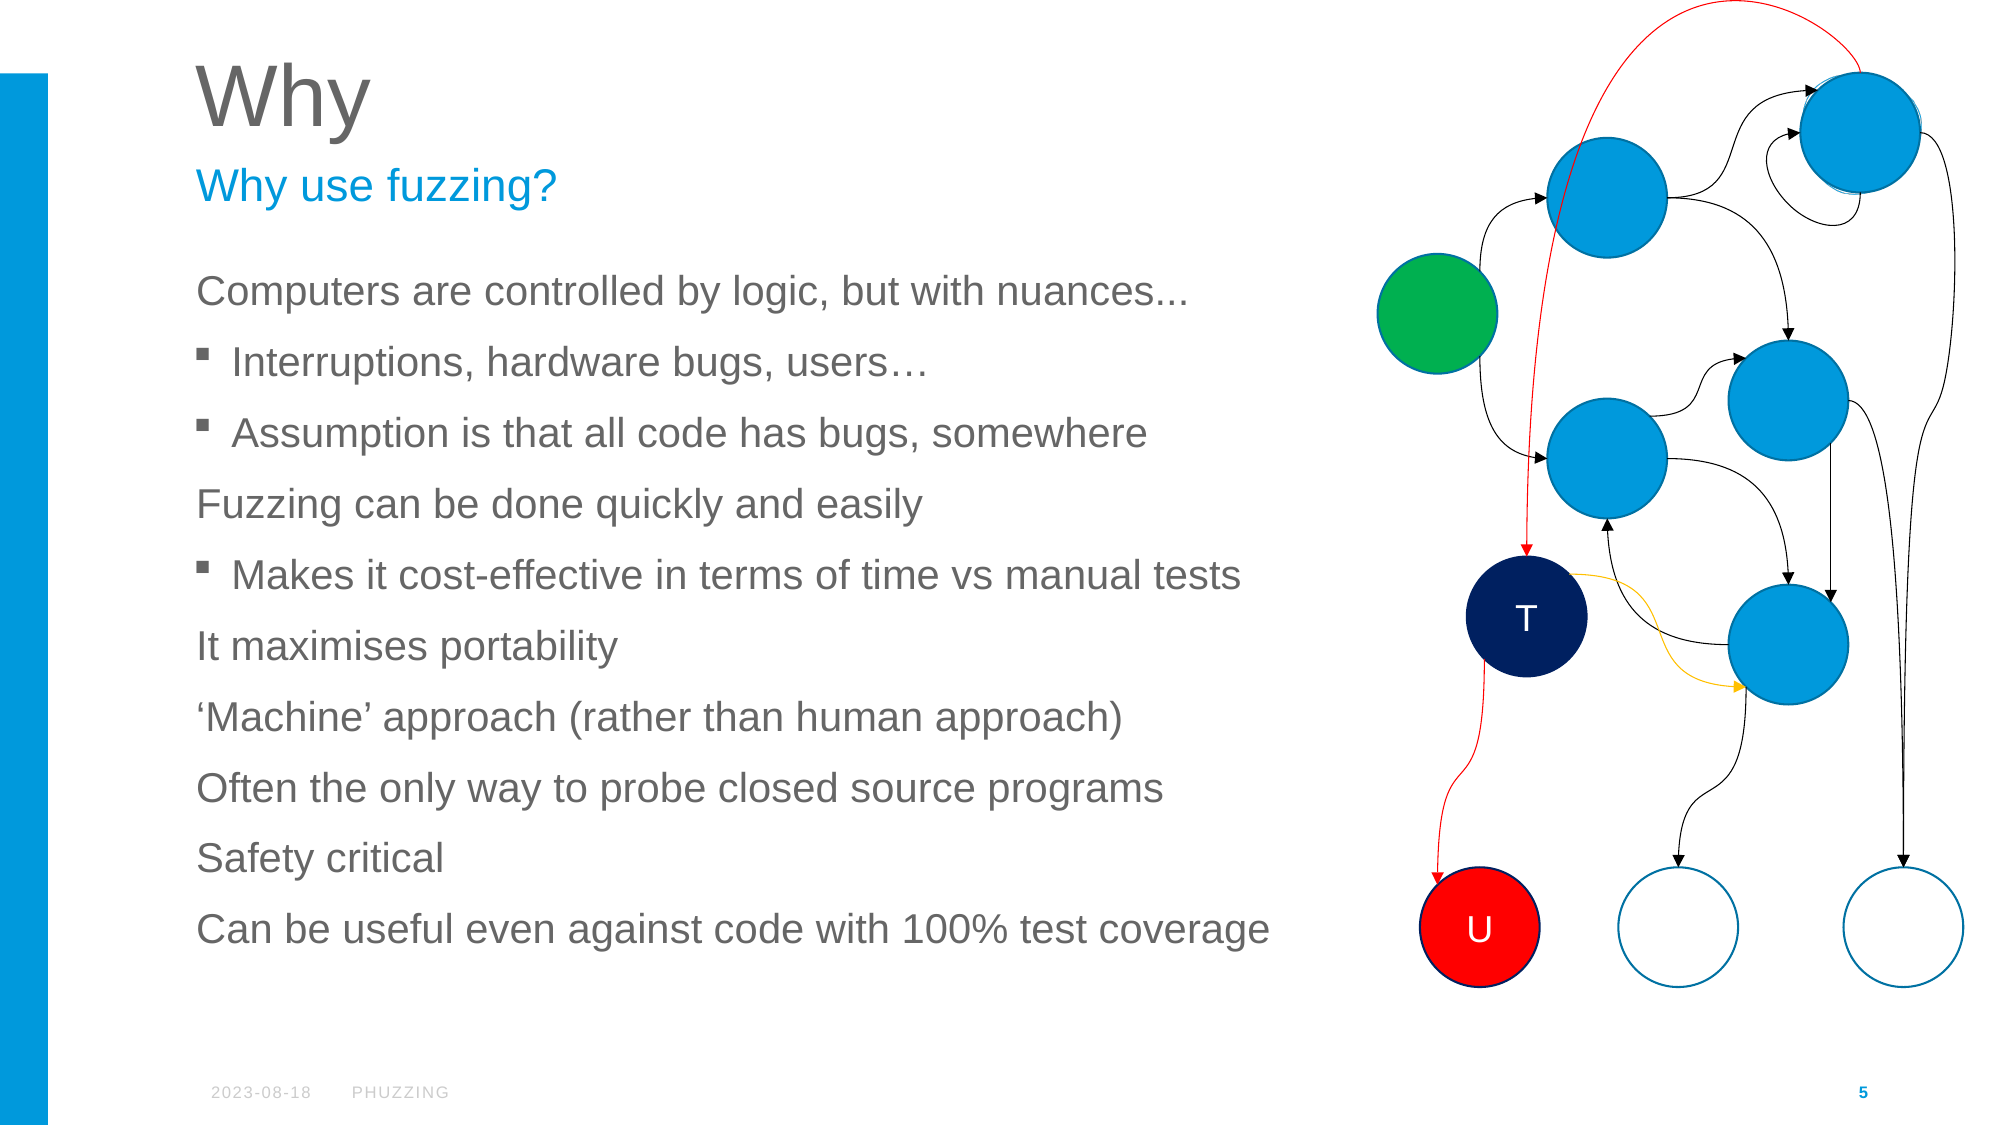

# Why
T
U

Why use fuzzing?

Computers are controlled by logic, but with nuances...
Interruptions, hardware bugs, users…
Assumption is that all code has bugs, somewhere
Fuzzing can be done quickly and easily
Makes it cost-effective in terms of time vs manual tests
It maximises portability
‘Machine’ approach (rather than human approach)
Often the only way to probe closed source programs
Safety critical
Can be useful even against code with 100% test coverage

2023-08-18
Phuzzing
5